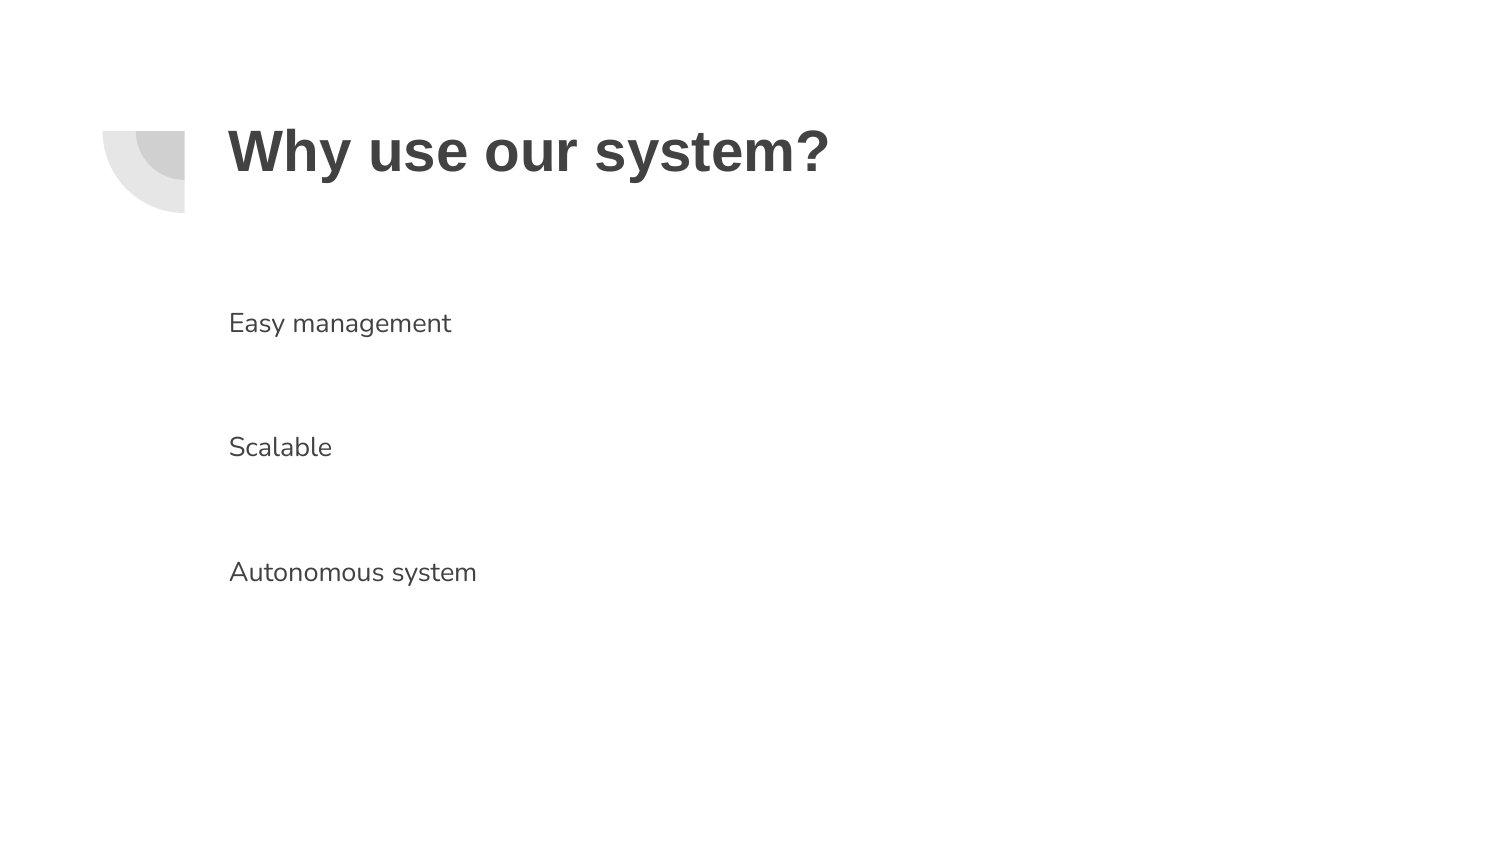

# Why use our system?
Easy management

Scalable

Autonomous system